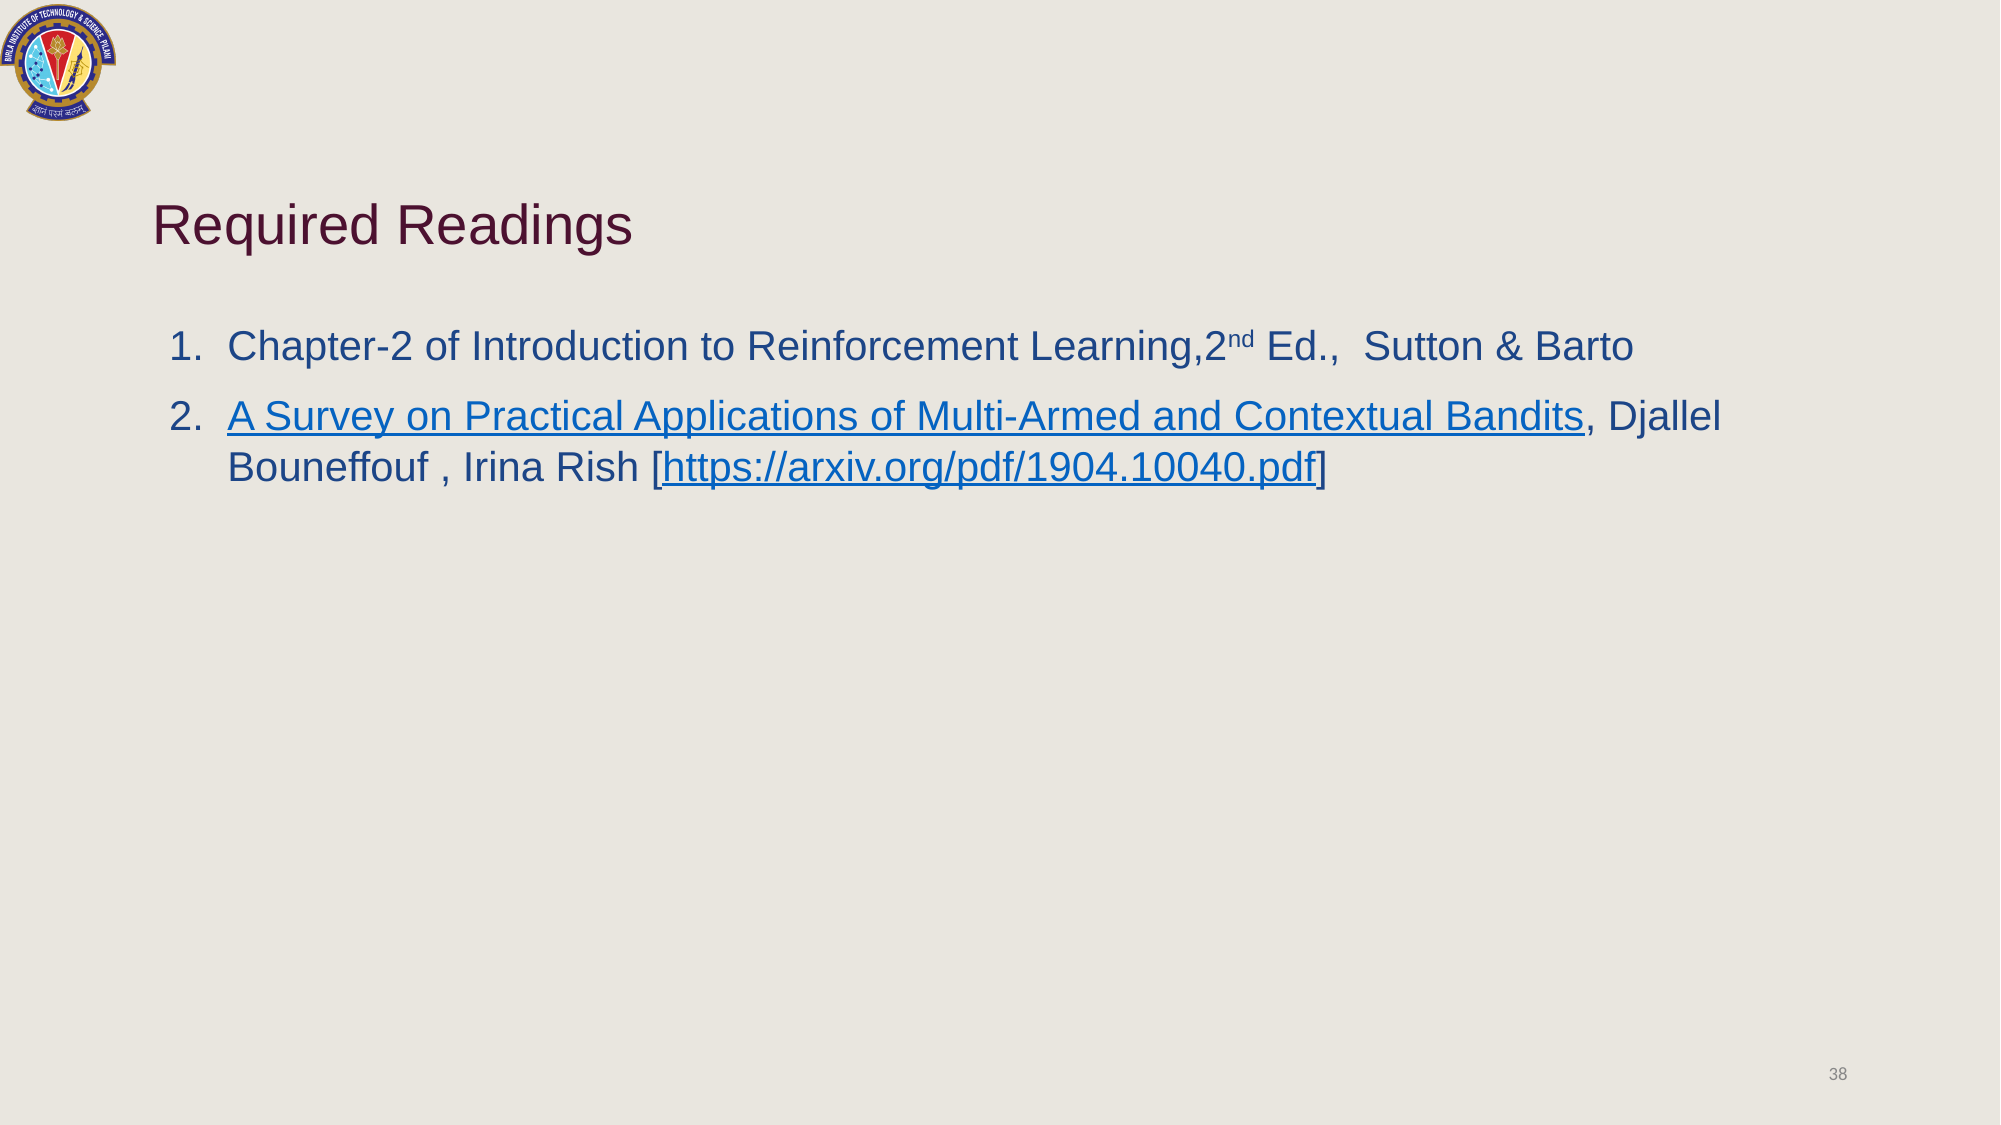

# Required Readings
Chapter-2 of Introduction to Reinforcement Learning,2nd Ed.,  Sutton & Barto
A Survey on Practical Applications of Multi-Armed and Contextual Bandits, Djallel Bouneffouf , Irina Rish [https://arxiv.org/pdf/1904.10040.pdf]
38